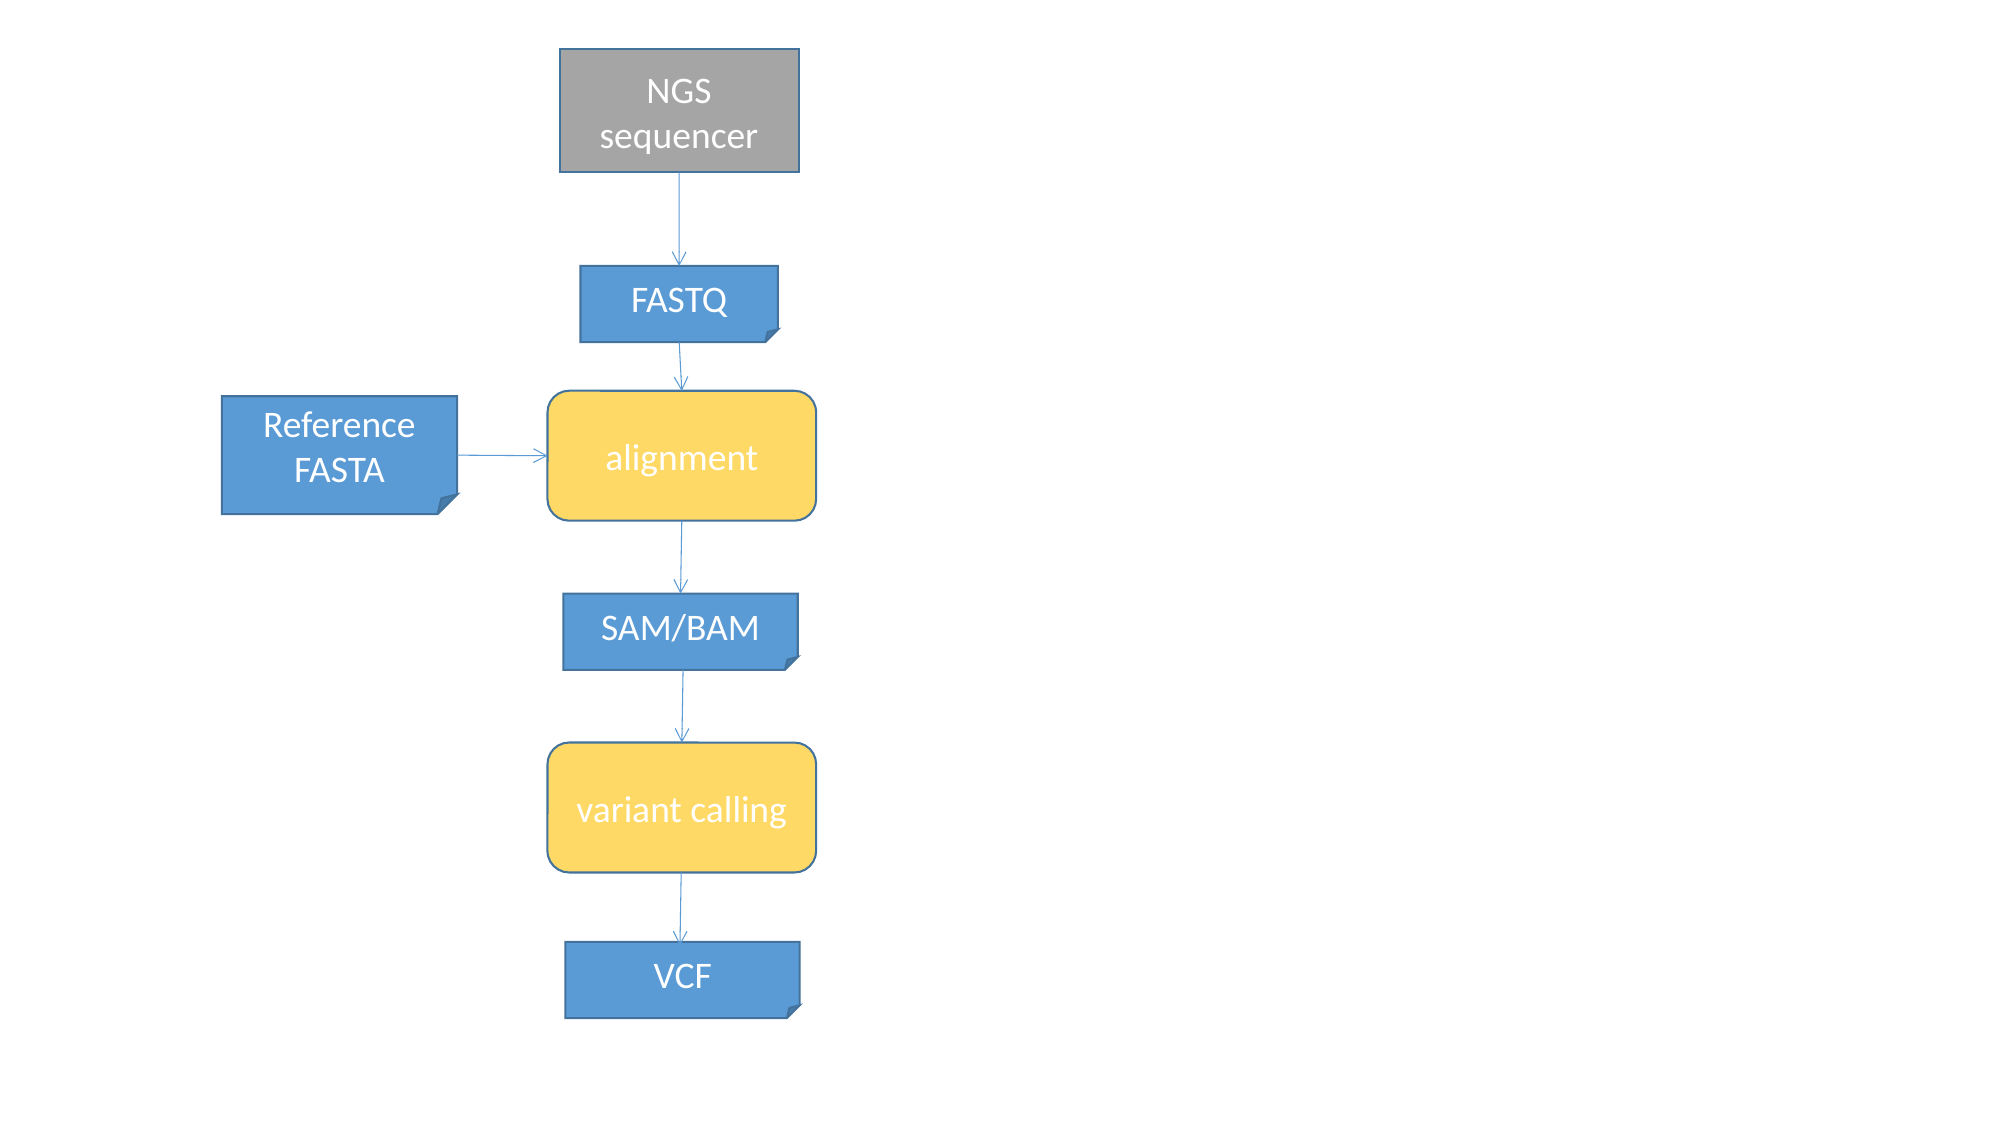

NGS sequencer
FASTQ
alignment
Reference
FASTA
SAM/BAM
variant calling
VCF